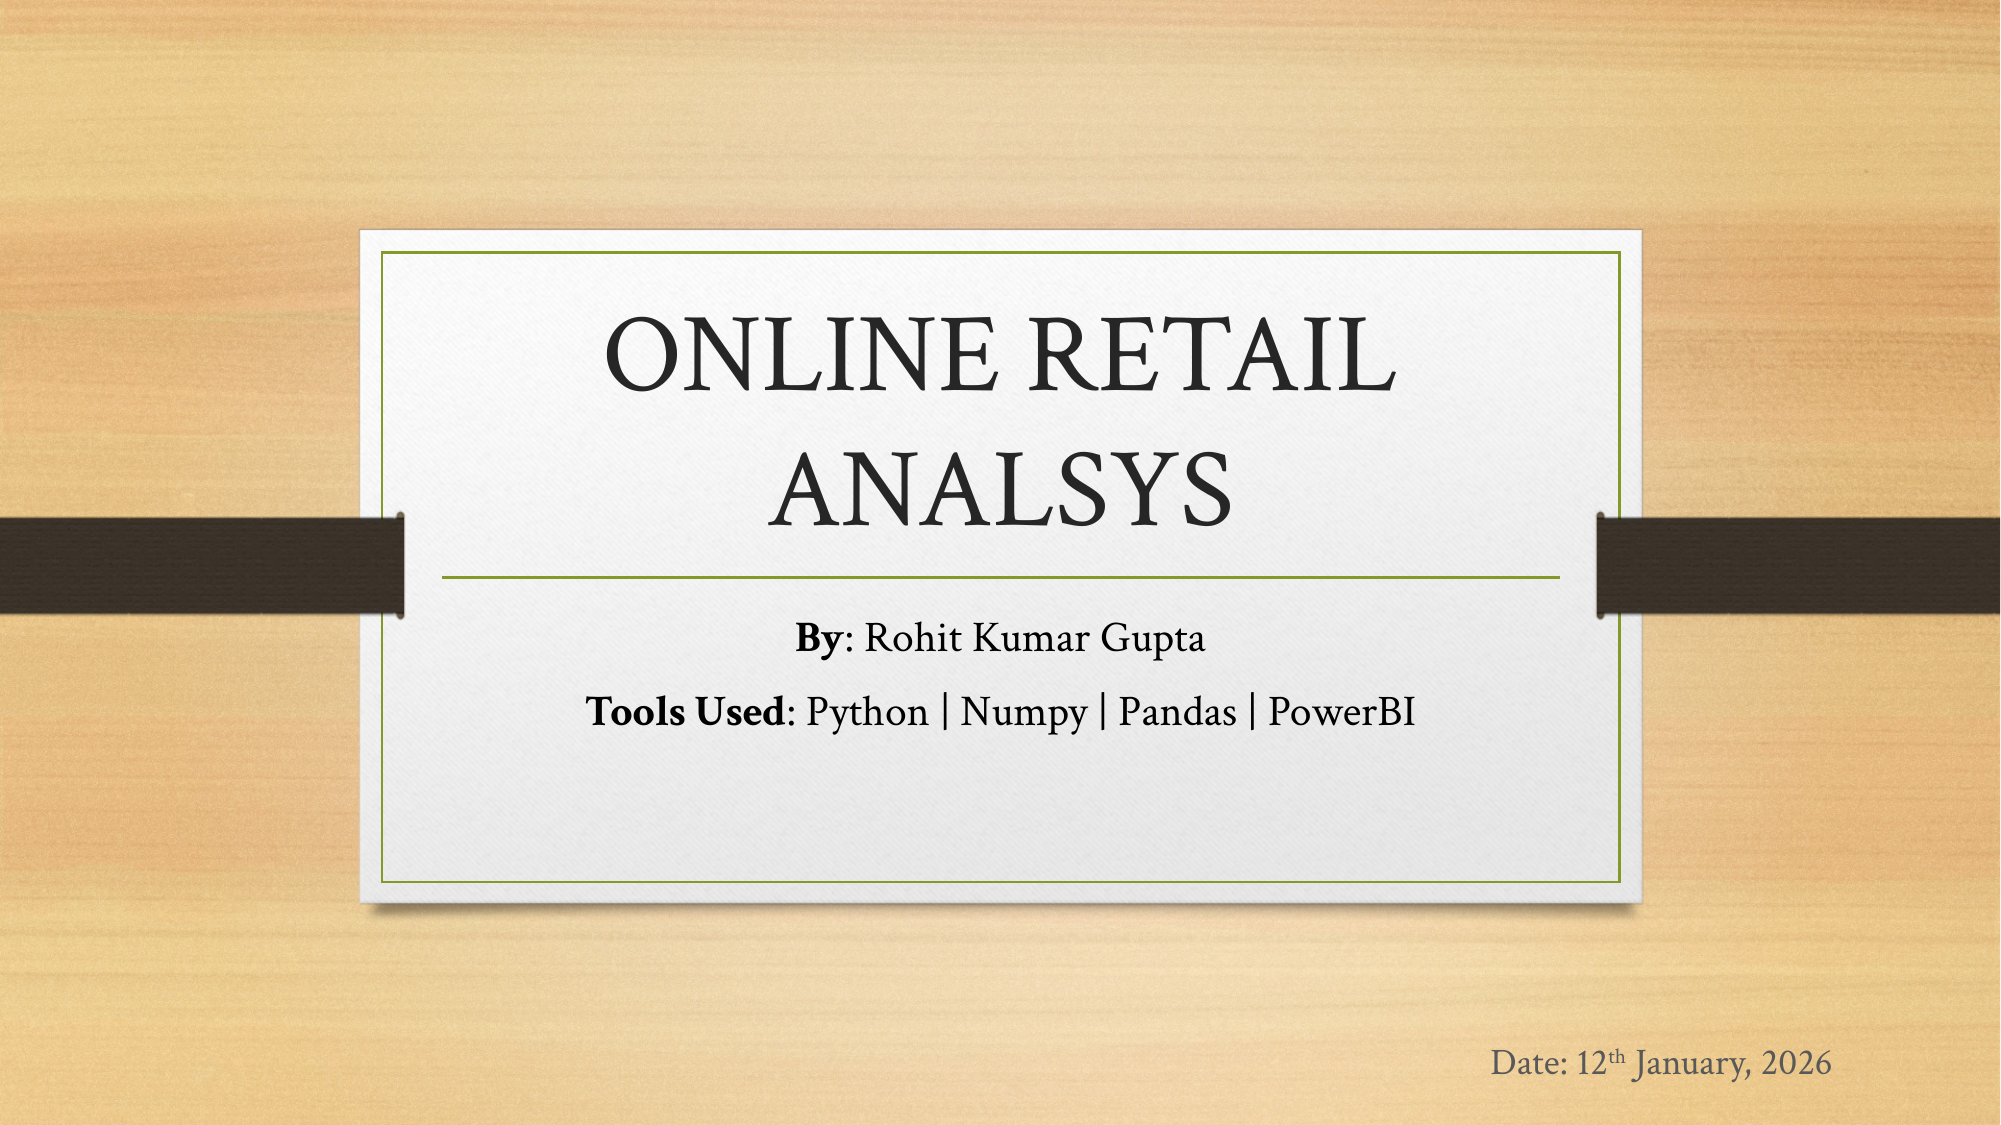

# ONLINE RETAIL ANALSYS
By: Rohit Kumar Gupta
Tools Used: Python | Numpy | Pandas | PowerBI
Date: 12th January, 2026